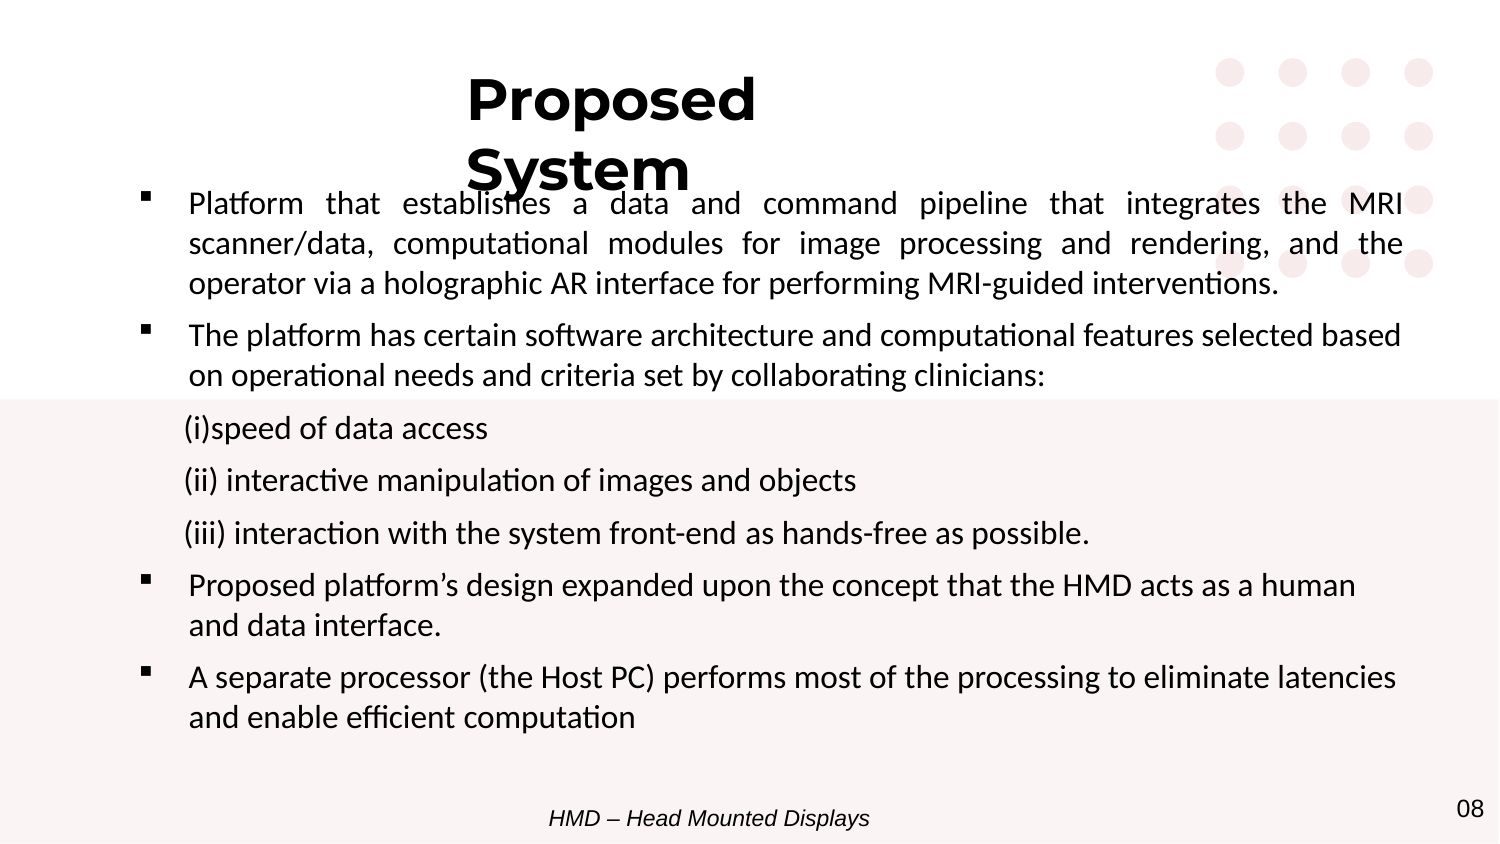

# Proposed System
Platform that establishes a data and command pipeline that integrates the MRI scanner/data, computational modules for image processing and rendering, and the operator via a holographic AR interface for performing MRI-guided interventions.
The platform has certain software architecture and computational features selected based on operational needs and criteria set by collaborating clinicians:
      (i)speed of data access
      (ii) interactive manipulation of images and objects
      (iii) interaction with the system front-end as hands-free as possible.
Proposed platform’s design expanded upon the concept that the HMD acts as a human and data interface.
A separate processor (the Host PC) performs most of the processing to eliminate latencies and enable efficient computation

08
HMD – Head Mounted Displays